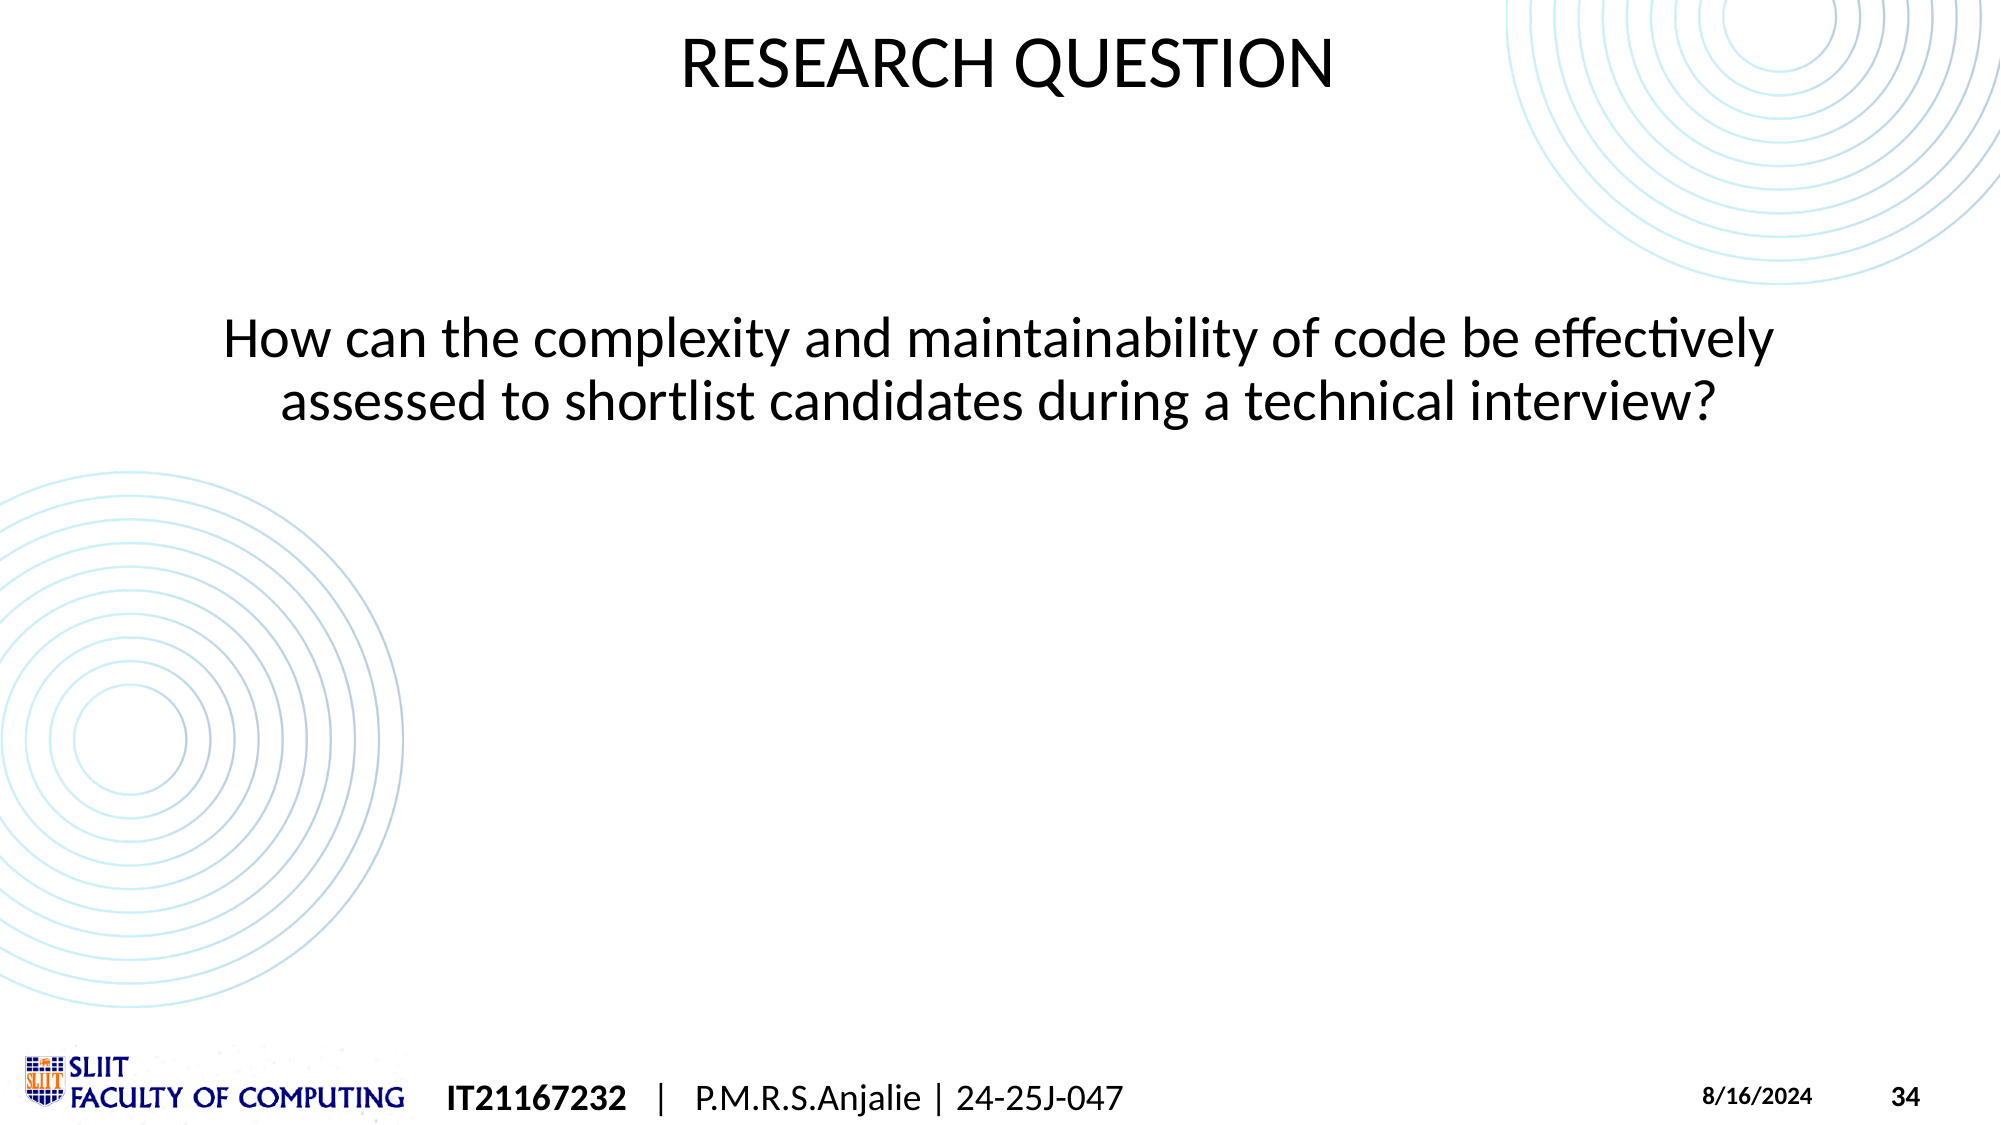

# RESEARCH QUESTION
How can the complexity and maintainability of code be effectively assessed to shortlist candidates during a technical interview?

IT21167232   |   P.M.R.S.Anjalie | 24-25J-047